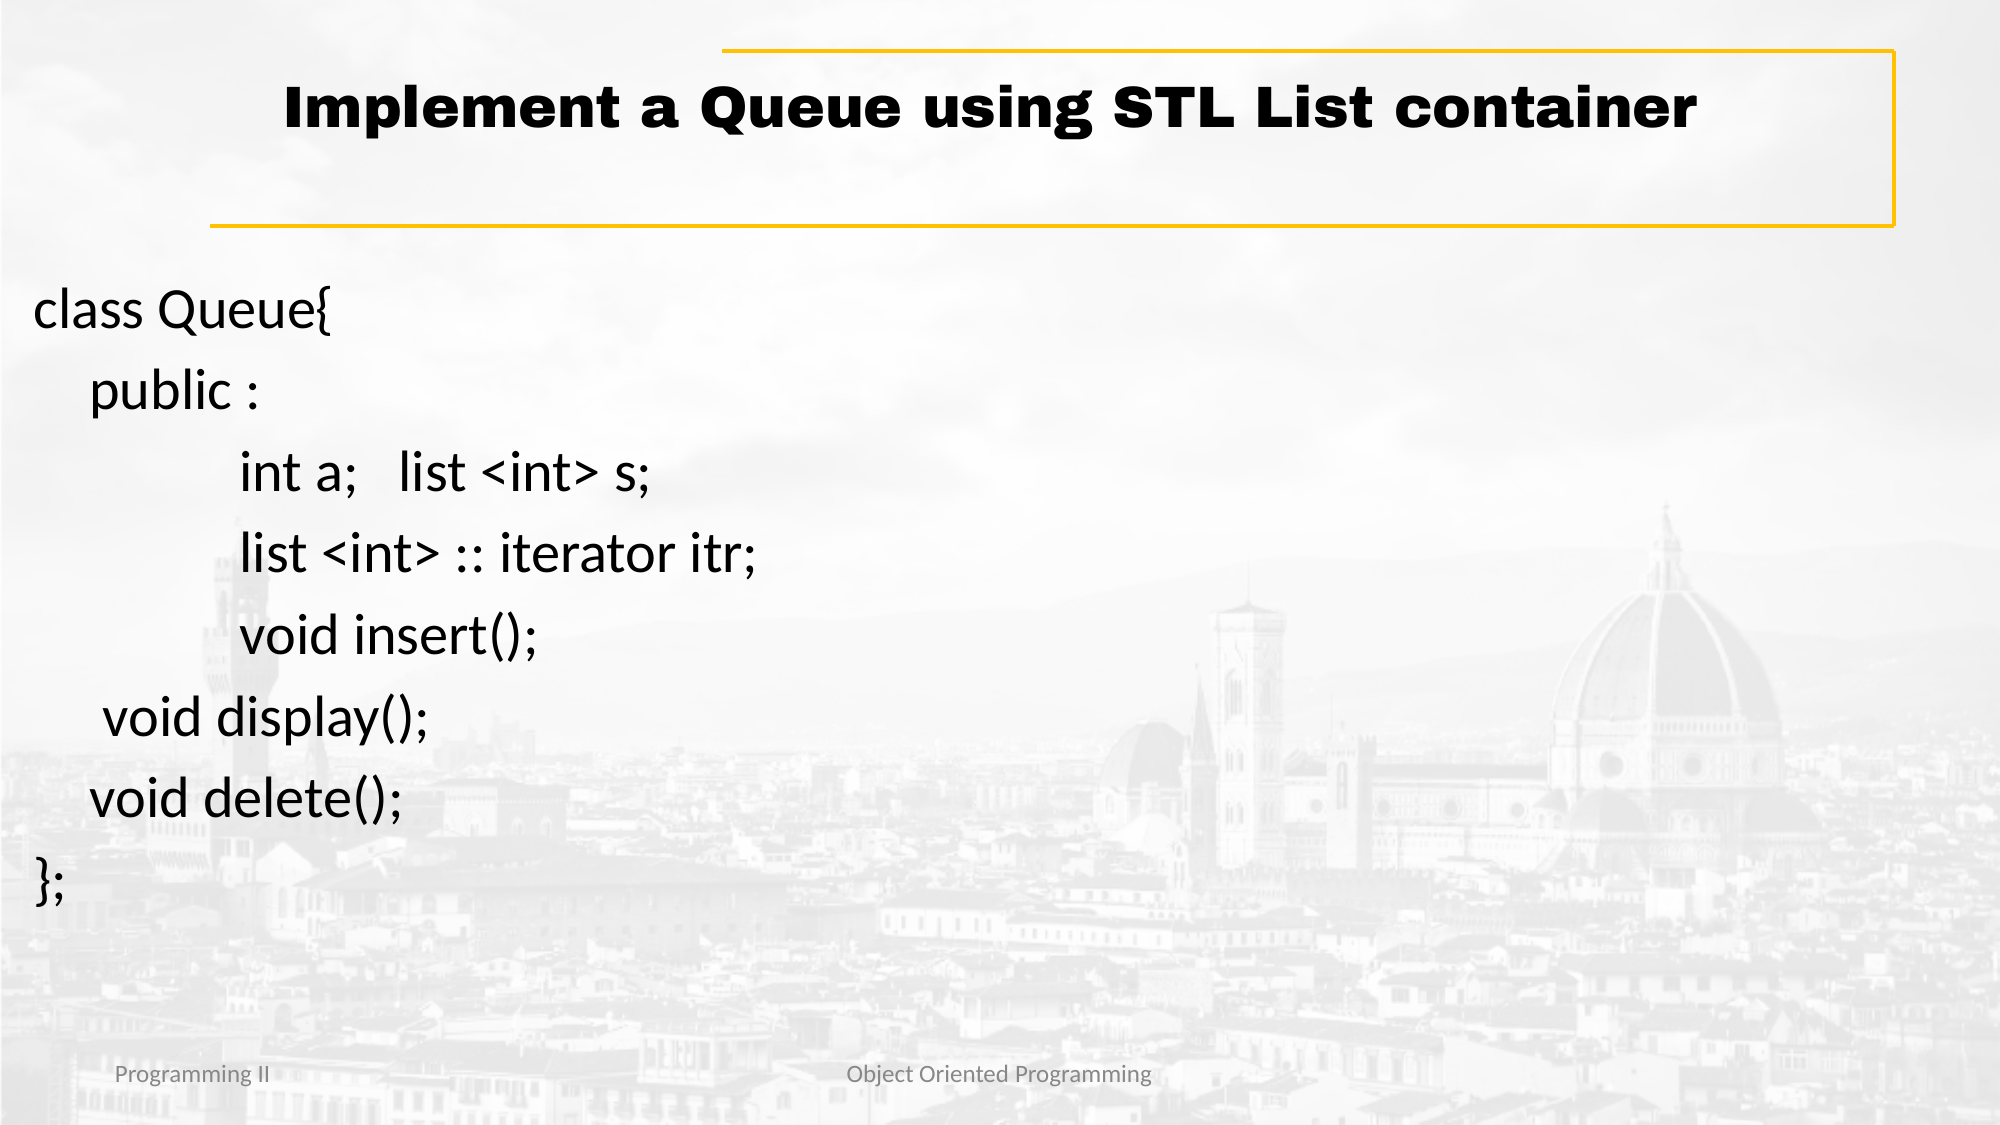

# Implement a Queue using STL List container
class Queue{
	public :
		int a;   list <int> s;
		list <int> :: iterator itr;
		void insert();
	 void display();
	void delete();
};
Programming II
Object Oriented Programming